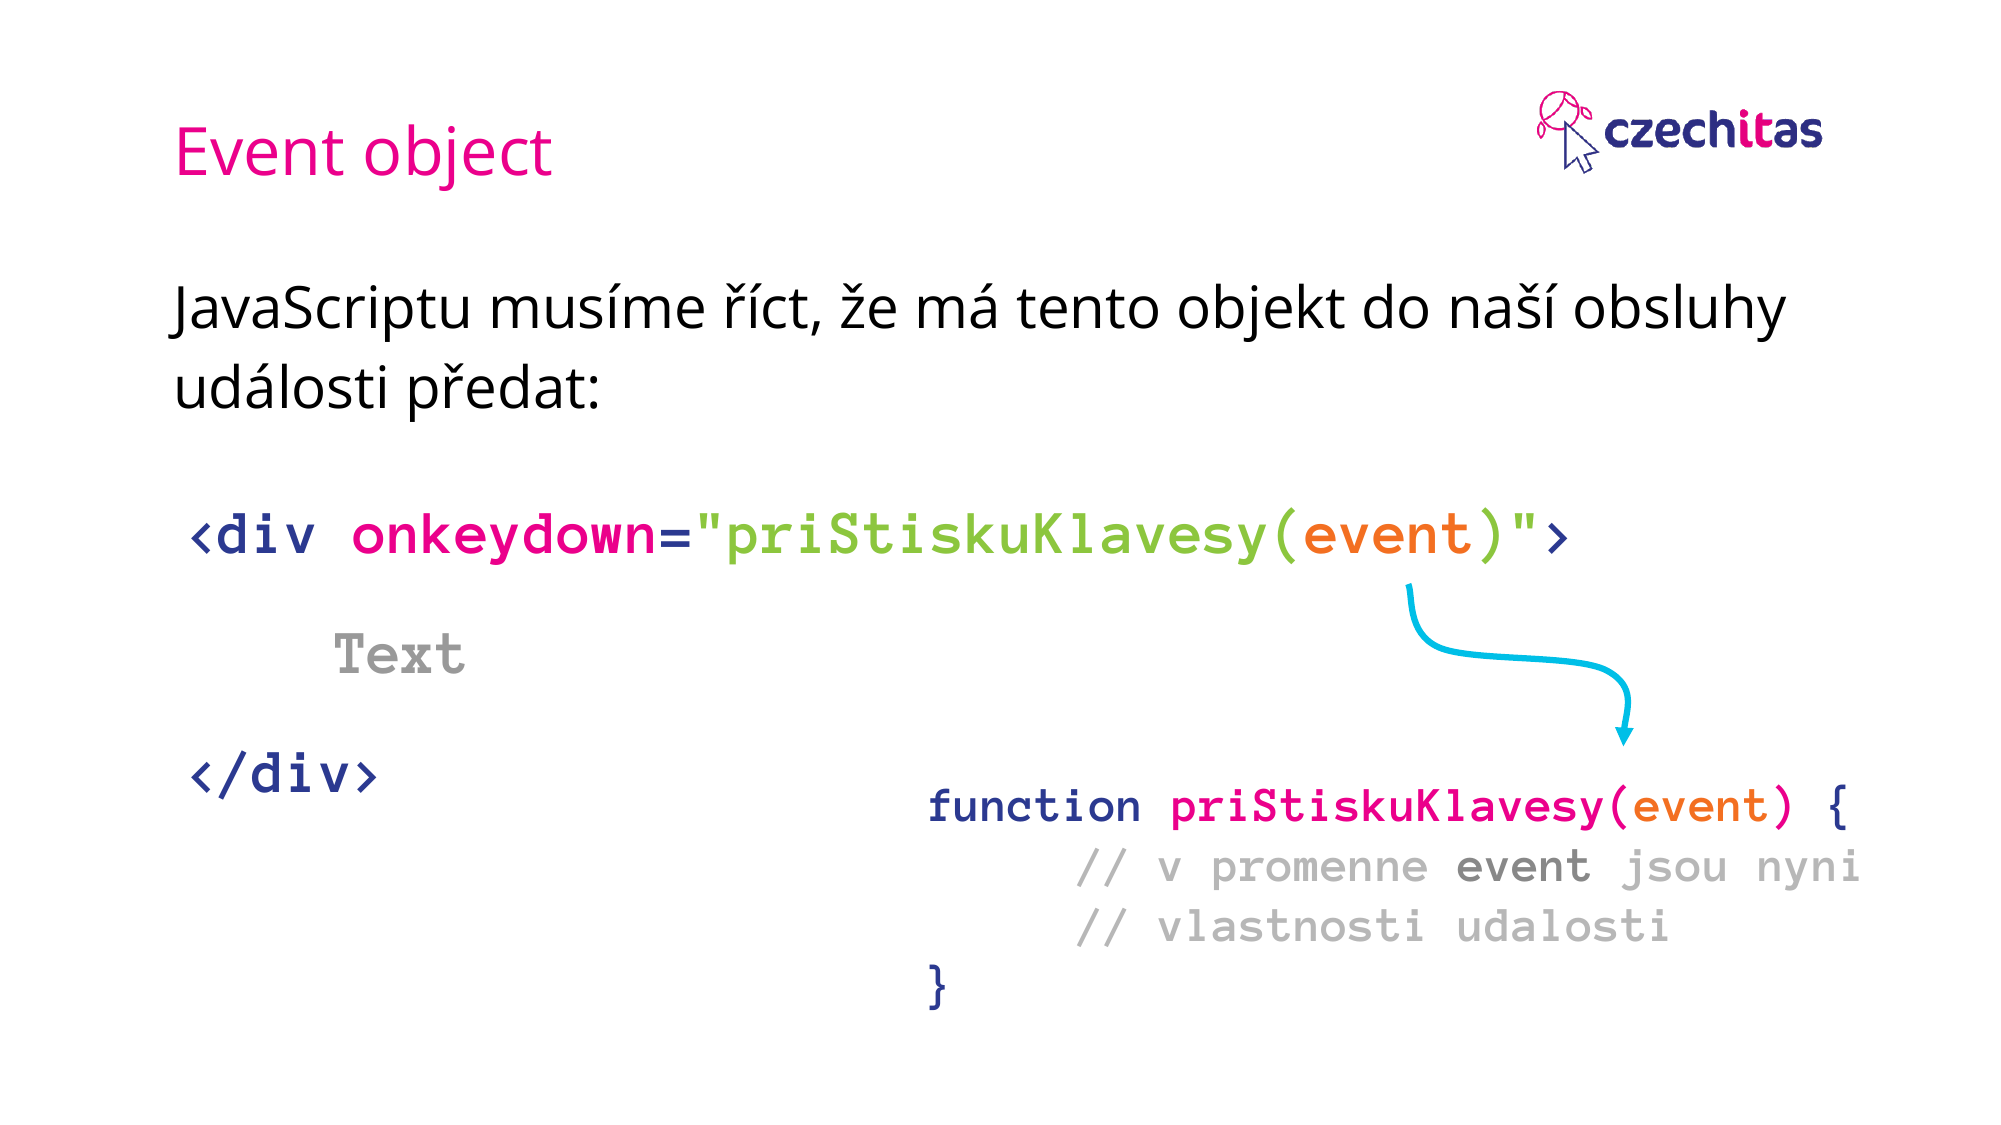

Event object
JavaScriptu musíme říct, že má tento objekt do naší obsluhy události předat:
<div onkeydown="priStiskuKlavesy(event)">
	Text
</div>

function priStiskuKlavesy(event) {
	// v promenne event jsou nyni
	// vlastnosti udalosti
}